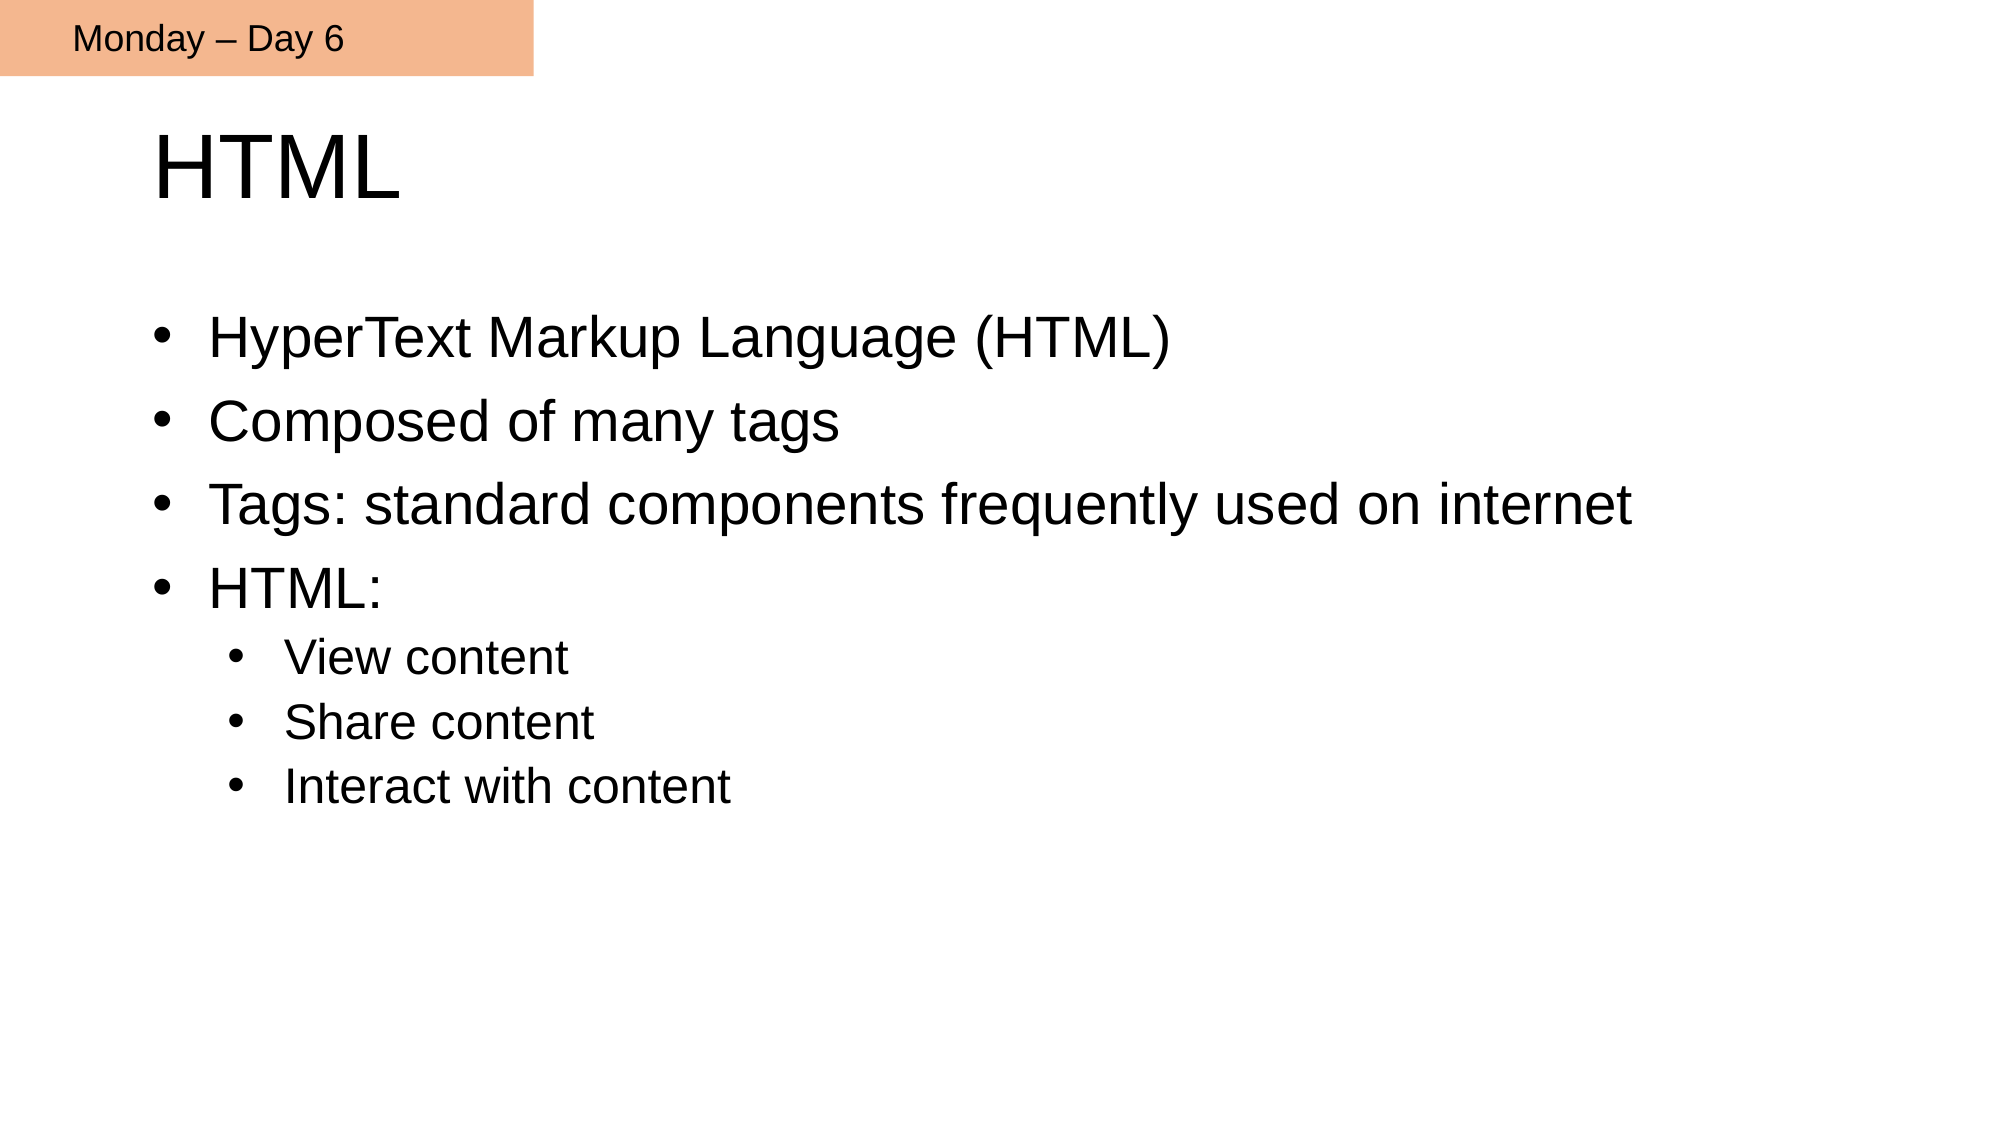

Monday – Day 6
# HTML
HyperText Markup Language (HTML)
Composed of many tags
Tags: standard components frequently used on internet
HTML:
View content
Share content
Interact with content